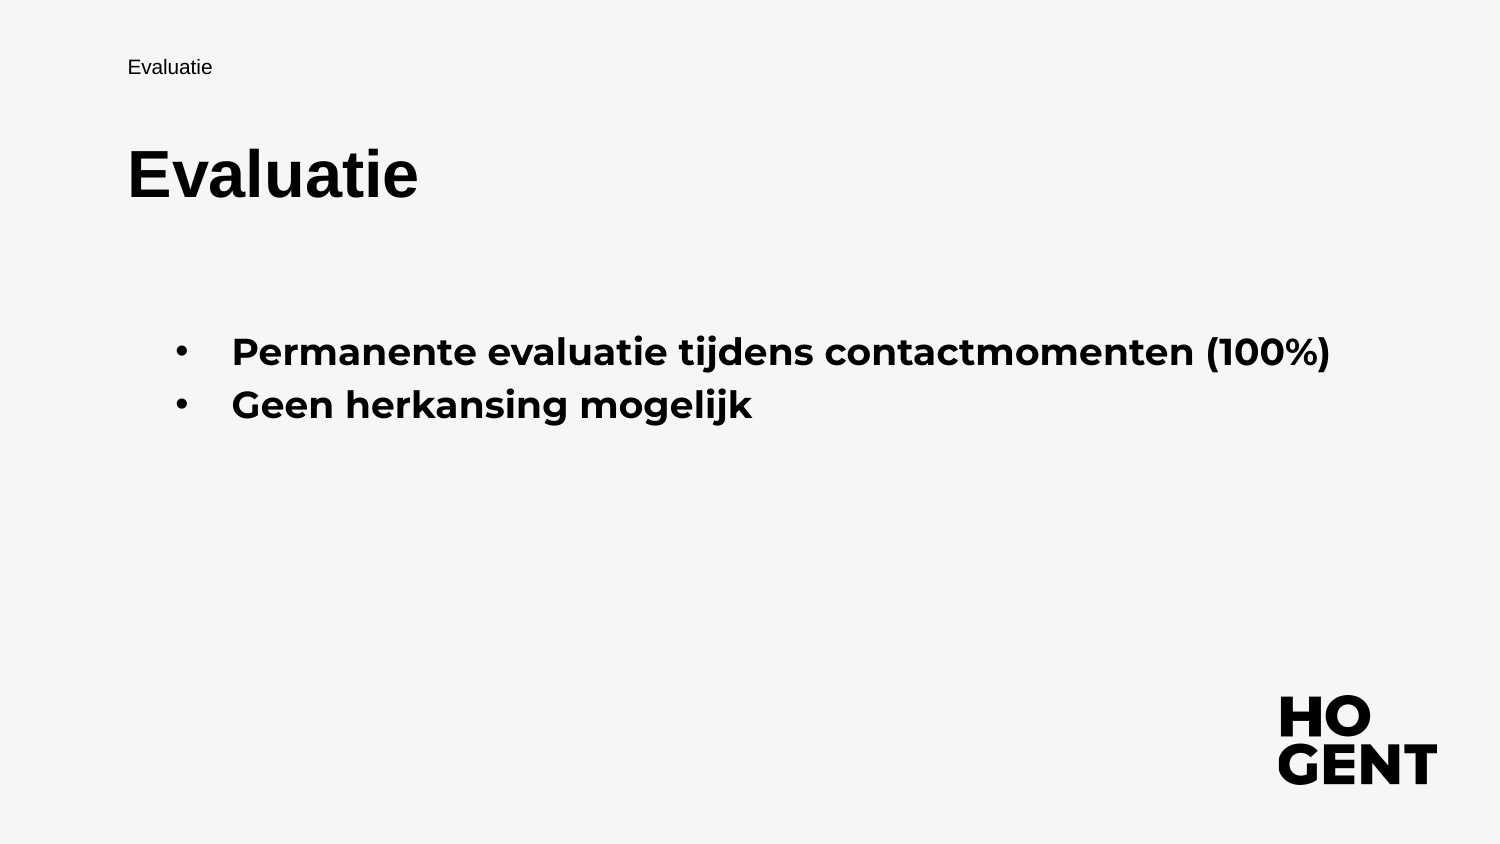

Evaluatie
Evaluatie
Permanente evaluatie tijdens contactmomenten (100%)
Geen herkansing mogelijk